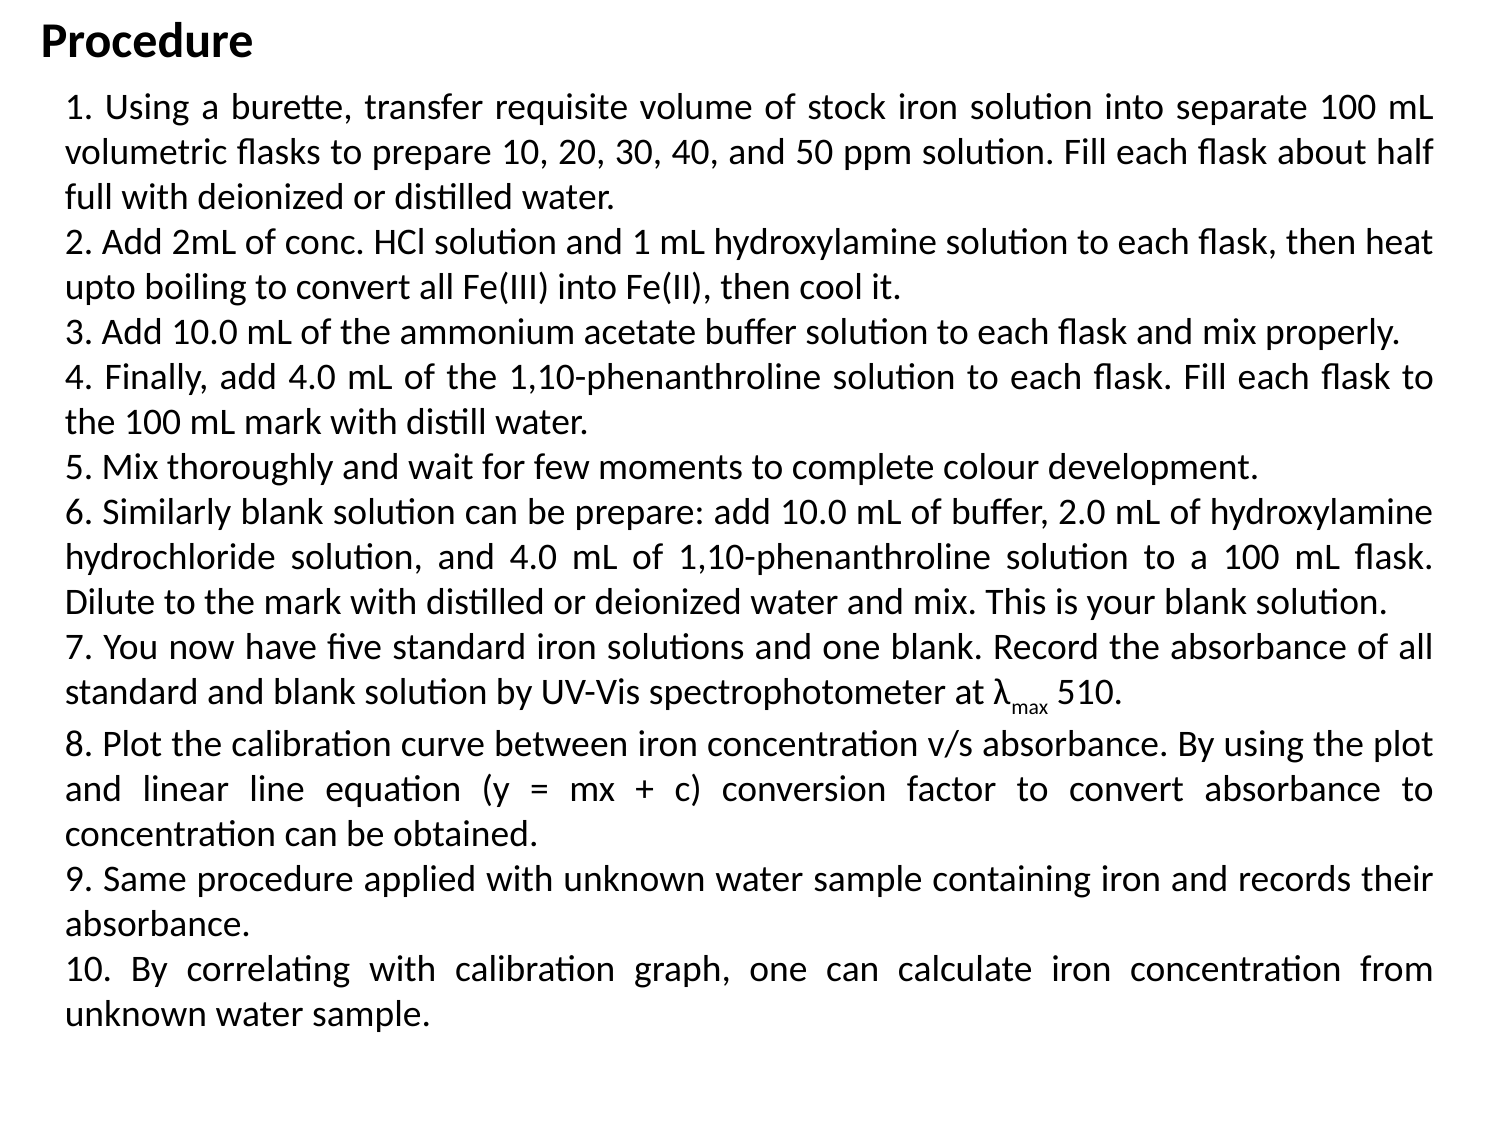

Procedure
1. Using a burette, transfer requisite volume of stock iron solution into separate 100 mL volumetric flasks to prepare 10, 20, 30, 40, and 50 ppm solution. Fill each flask about half full with deionized or distilled water.
2. Add 2mL of conc. HCl solution and 1 mL hydroxylamine solution to each flask, then heat upto boiling to convert all Fe(III) into Fe(II), then cool it.
3. Add 10.0 mL of the ammonium acetate buffer solution to each flask and mix properly.
4. Finally, add 4.0 mL of the 1,10-phenanthroline solution to each flask. Fill each flask to the 100 mL mark with distill water.
5. Mix thoroughly and wait for few moments to complete colour development.
6. Similarly blank solution can be prepare: add 10.0 mL of buffer, 2.0 mL of hydroxylamine hydrochloride solution, and 4.0 mL of 1,10-phenanthroline solution to a 100 mL flask. Dilute to the mark with distilled or deionized water and mix. This is your blank solution.
7. You now have five standard iron solutions and one blank. Record the absorbance of all standard and blank solution by UV-Vis spectrophotometer at λmax 510.
8. Plot the calibration curve between iron concentration v/s absorbance. By using the plot and linear line equation (y = mx + c) conversion factor to convert absorbance to concentration can be obtained.
9. Same procedure applied with unknown water sample containing iron and records their absorbance.
10. By correlating with calibration graph, one can calculate iron concentration from unknown water sample.